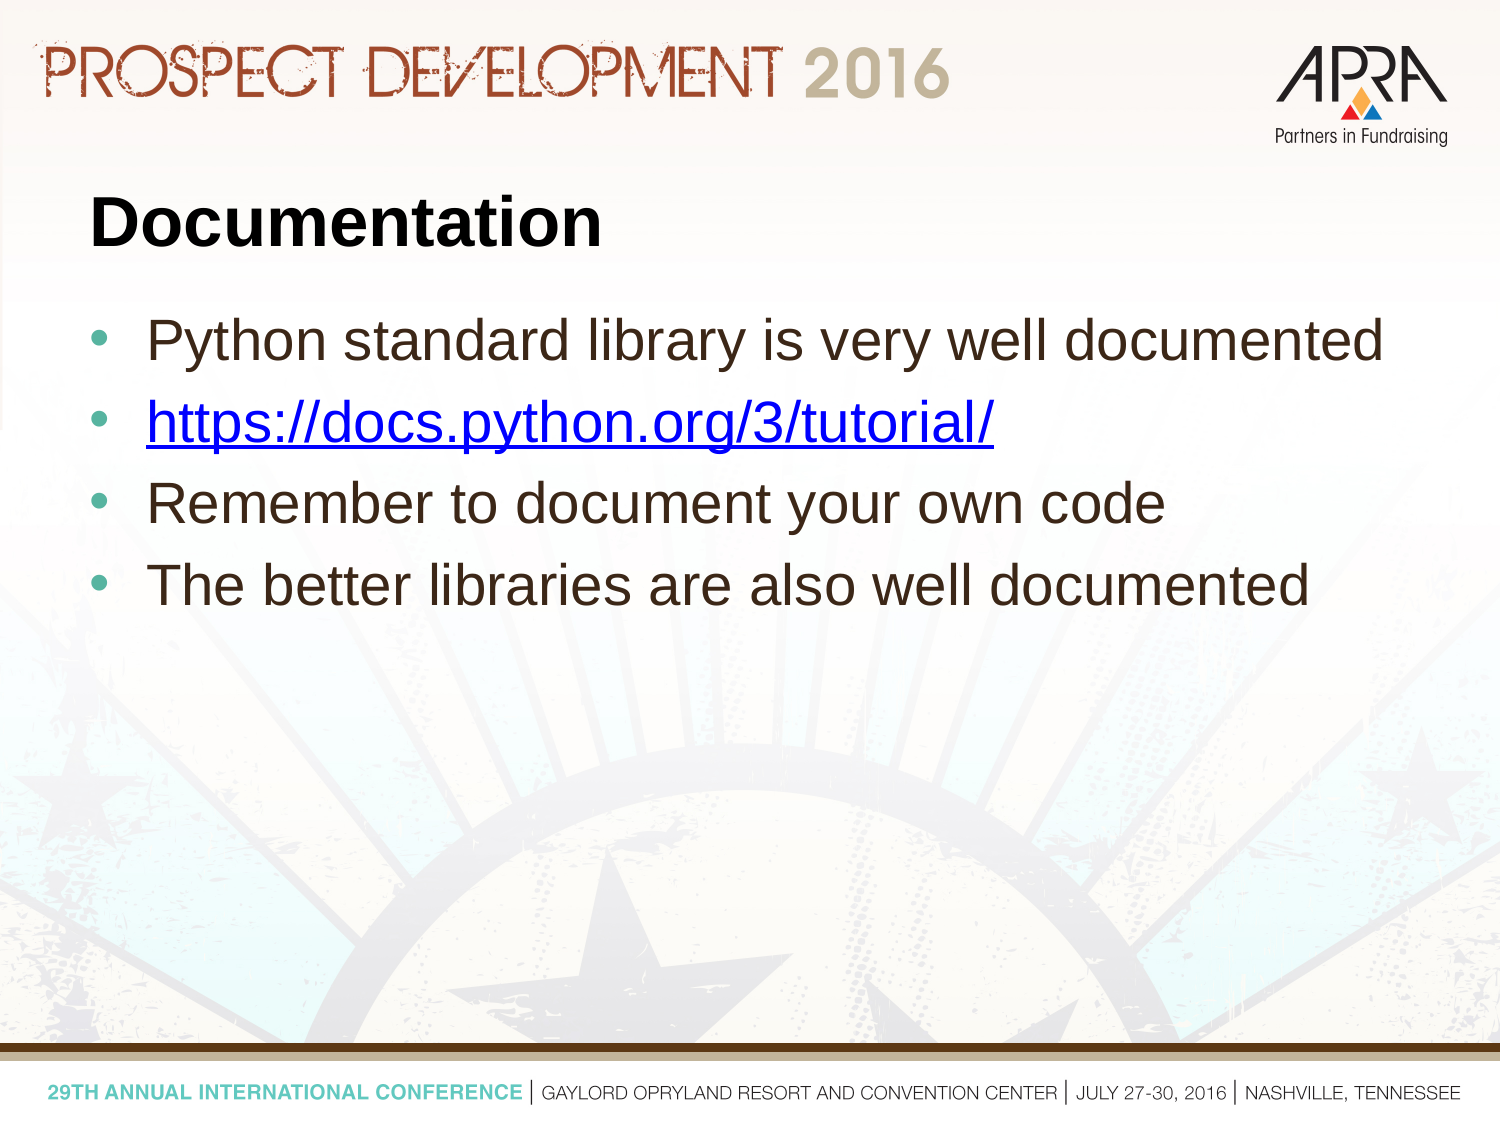

# Documentation
Python standard library is very well documented
https://docs.python.org/3/tutorial/
Remember to document your own code
The better libraries are also well documented